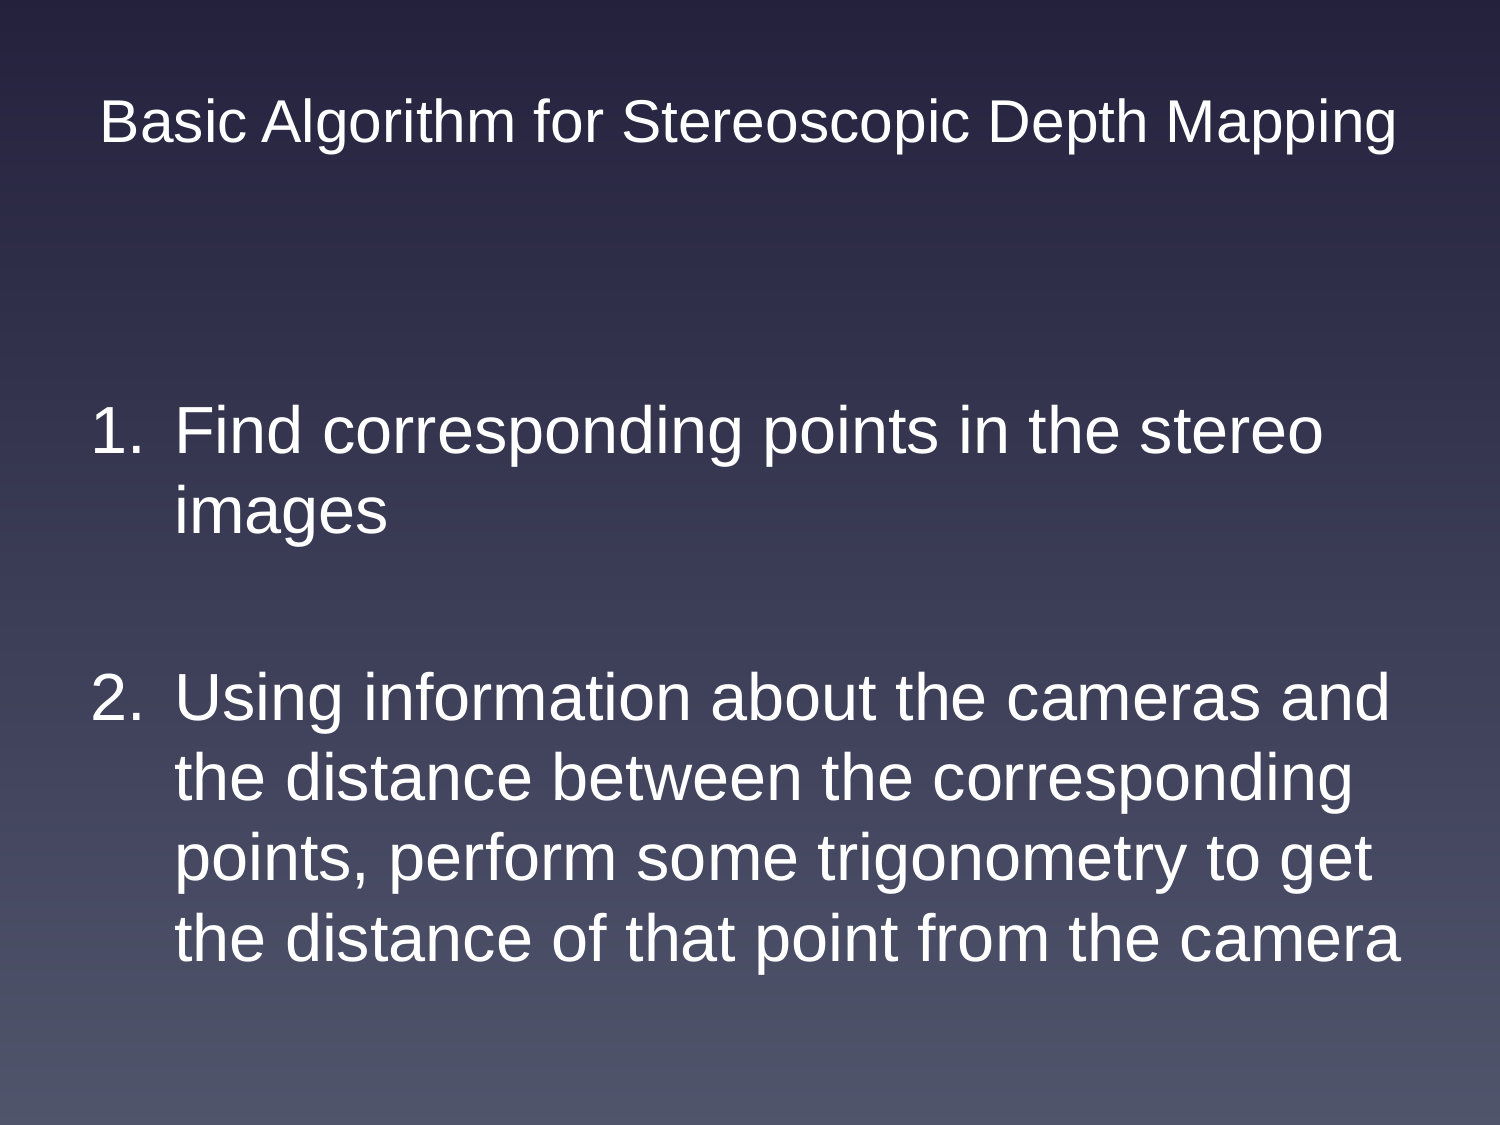

# Basic Algorithm for Stereoscopic Depth Mapping
Find corresponding points in the stereo images

Using information about the cameras and the distance between the corresponding points, perform some trigonometry to get the distance of that point from the camera